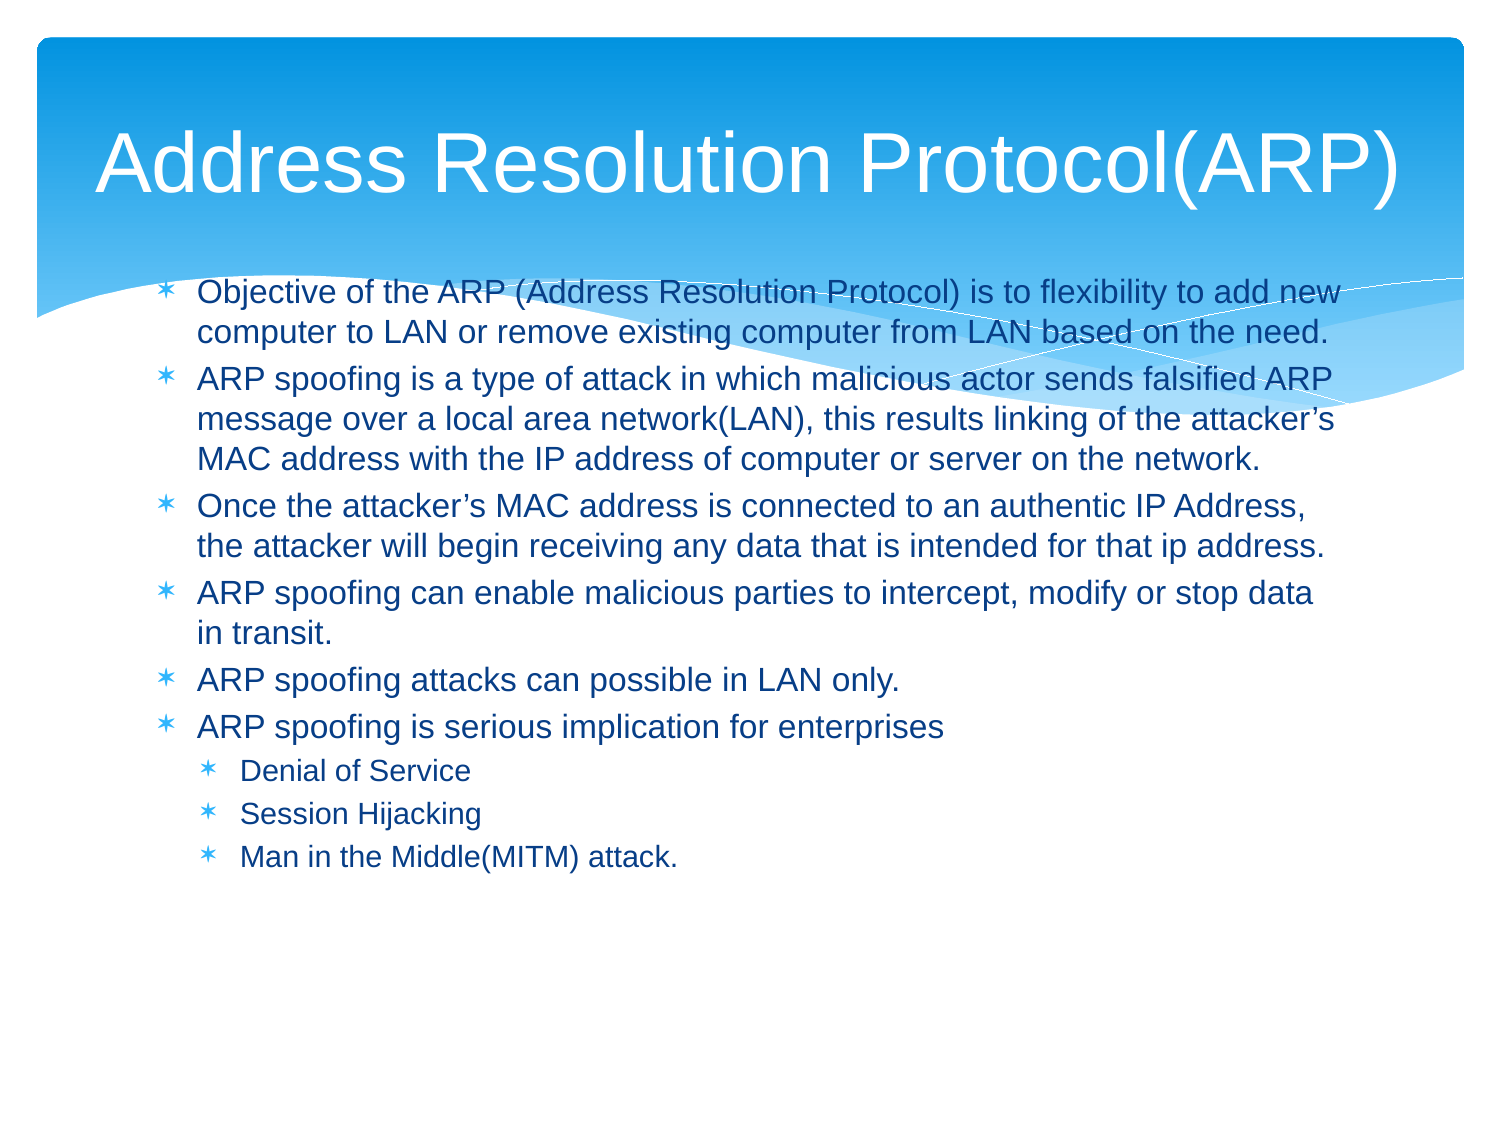

# Address Resolution Protocol(ARP)
Objective of the ARP (Address Resolution Protocol) is to flexibility to add new computer to LAN or remove existing computer from LAN based on the need.
ARP spoofing is a type of attack in which malicious actor sends falsified ARP message over a local area network(LAN), this results linking of the attacker’s MAC address with the IP address of computer or server on the network.
Once the attacker’s MAC address is connected to an authentic IP Address, the attacker will begin receiving any data that is intended for that ip address.
ARP spoofing can enable malicious parties to intercept, modify or stop data in transit.
ARP spoofing attacks can possible in LAN only.
ARP spoofing is serious implication for enterprises
Denial of Service
Session Hijacking
Man in the Middle(MITM) attack.